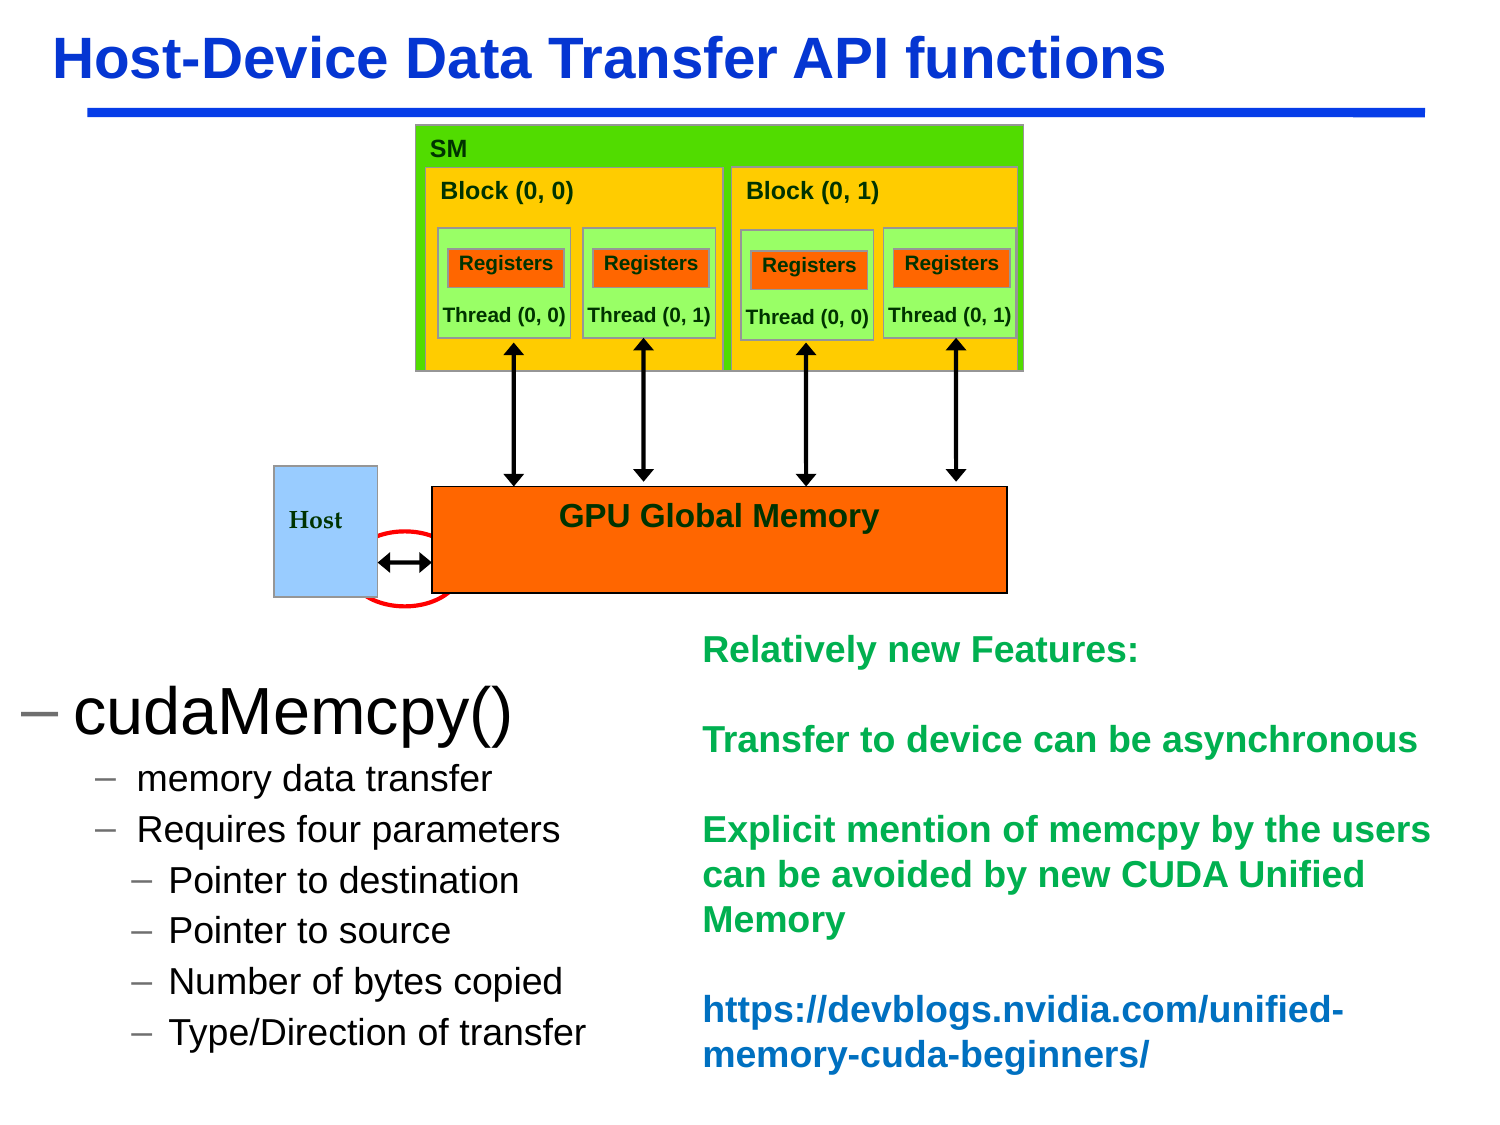

# Host-Device Data Transfer API functions
SM
Block (0, 1)
Block (0, 0)

Thread (0, 0)

Thread (0, 1)

Thread (0, 1)

Thread (0, 0)
Registers
Registers
Registers
Registers

Host
GPU Global Memory

Relatively new Features:

Transfer to device can be asynchronous

Explicit mention of memcpy by the users can be avoided by new CUDA Unified Memory

https://devblogs.nvidia.com/unified-memory-cuda-beginners/

cudaMemcpy()
memory data transfer
Requires four parameters
Pointer to destination
Pointer to source
Number of bytes copied
Type/Direction of transfer